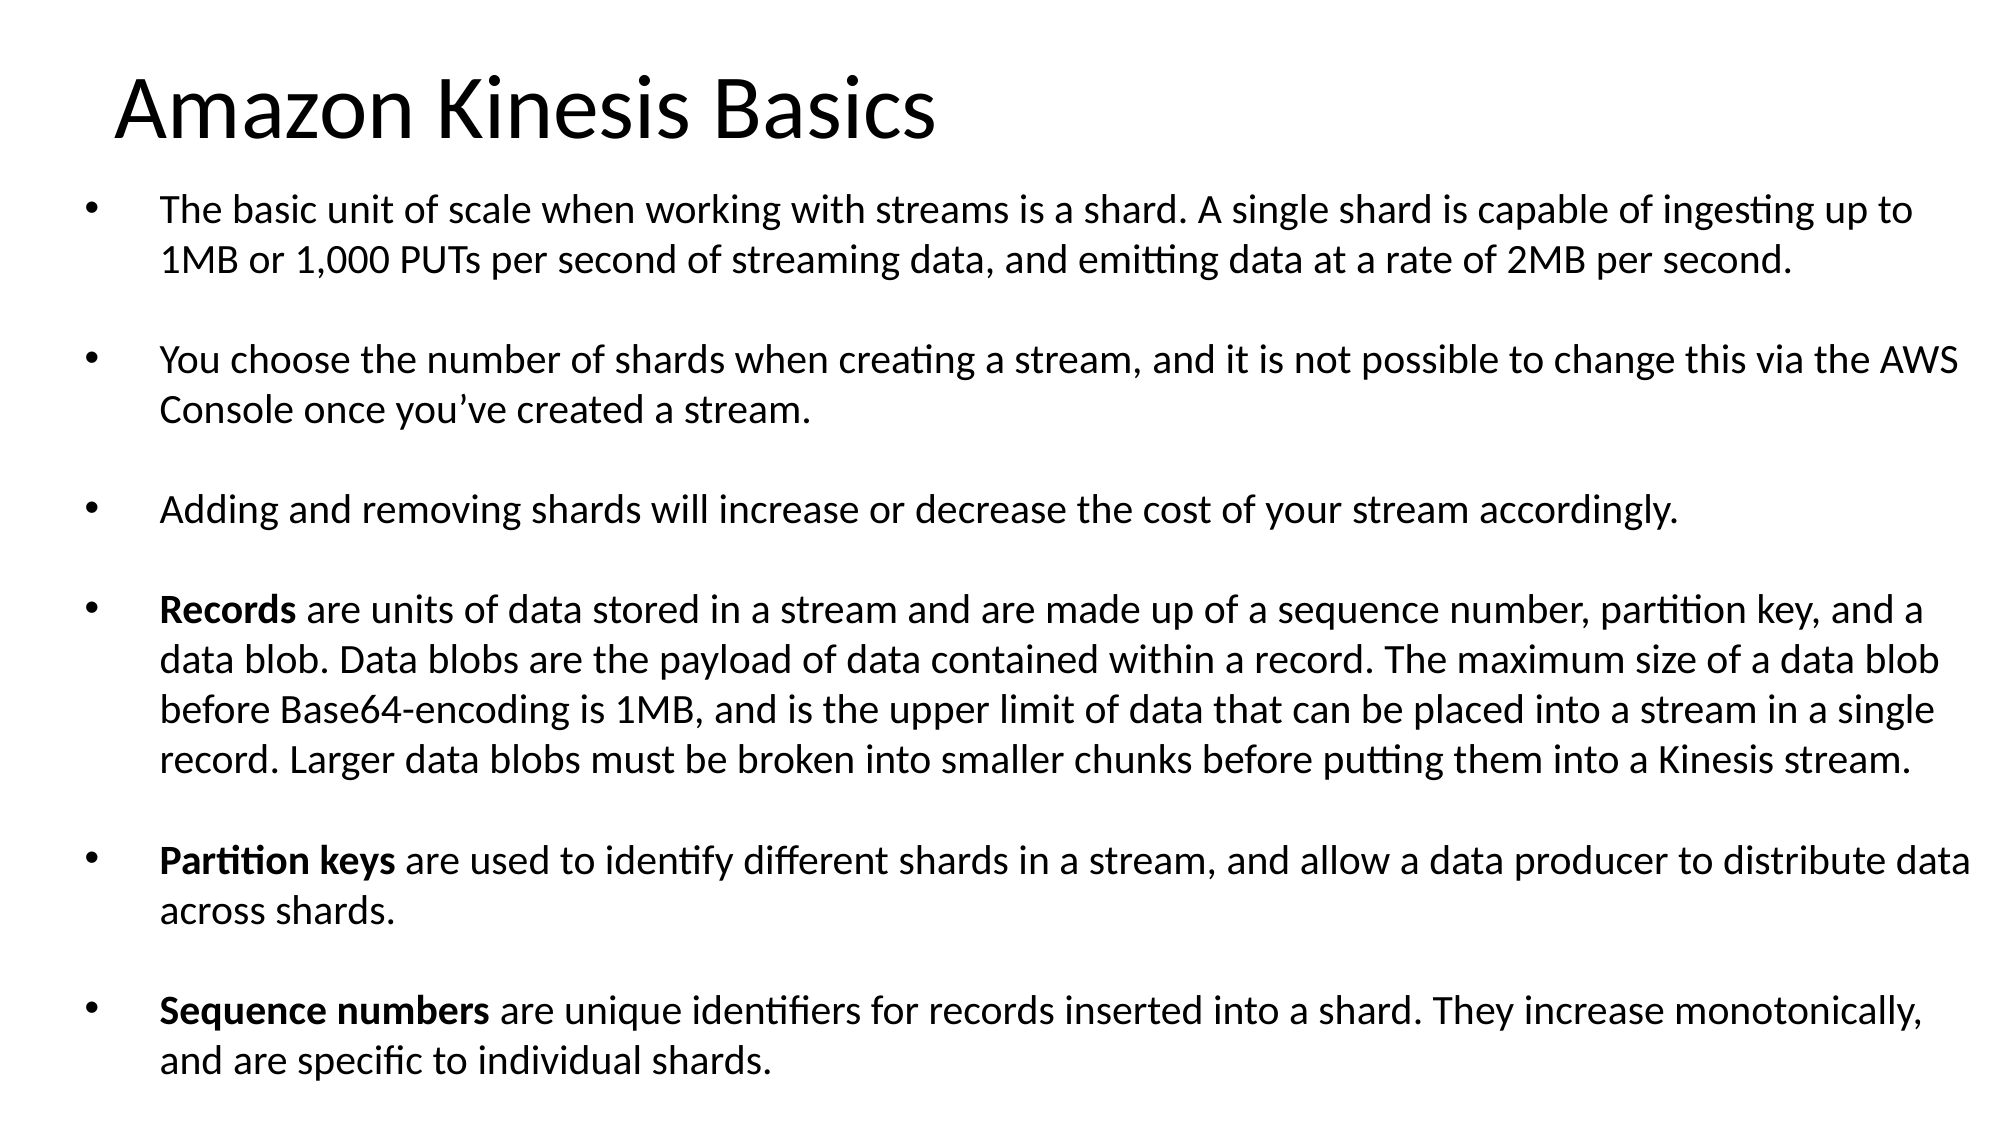

# Amazon Kinesis Basics
The basic unit of scale when working with streams is a shard. A single shard is capable of ingesting up to 1MB or 1,000 PUTs per second of streaming data, and emitting data at a rate of 2MB per second.

You choose the number of shards when creating a stream, and it is not possible to change this via the AWS Console once you’ve created a stream.

Adding and removing shards will increase or decrease the cost of your stream accordingly.

Records are units of data stored in a stream and are made up of a sequence number, partition key, and a data blob. Data blobs are the payload of data contained within a record. The maximum size of a data blob before Base64-encoding is 1MB, and is the upper limit of data that can be placed into a stream in a single record. Larger data blobs must be broken into smaller chunks before putting them into a Kinesis stream.

Partition keys are used to identify different shards in a stream, and allow a data producer to distribute data across shards.

Sequence numbers are unique identifiers for records inserted into a shard. They increase monotonically, and are specific to individual shards.